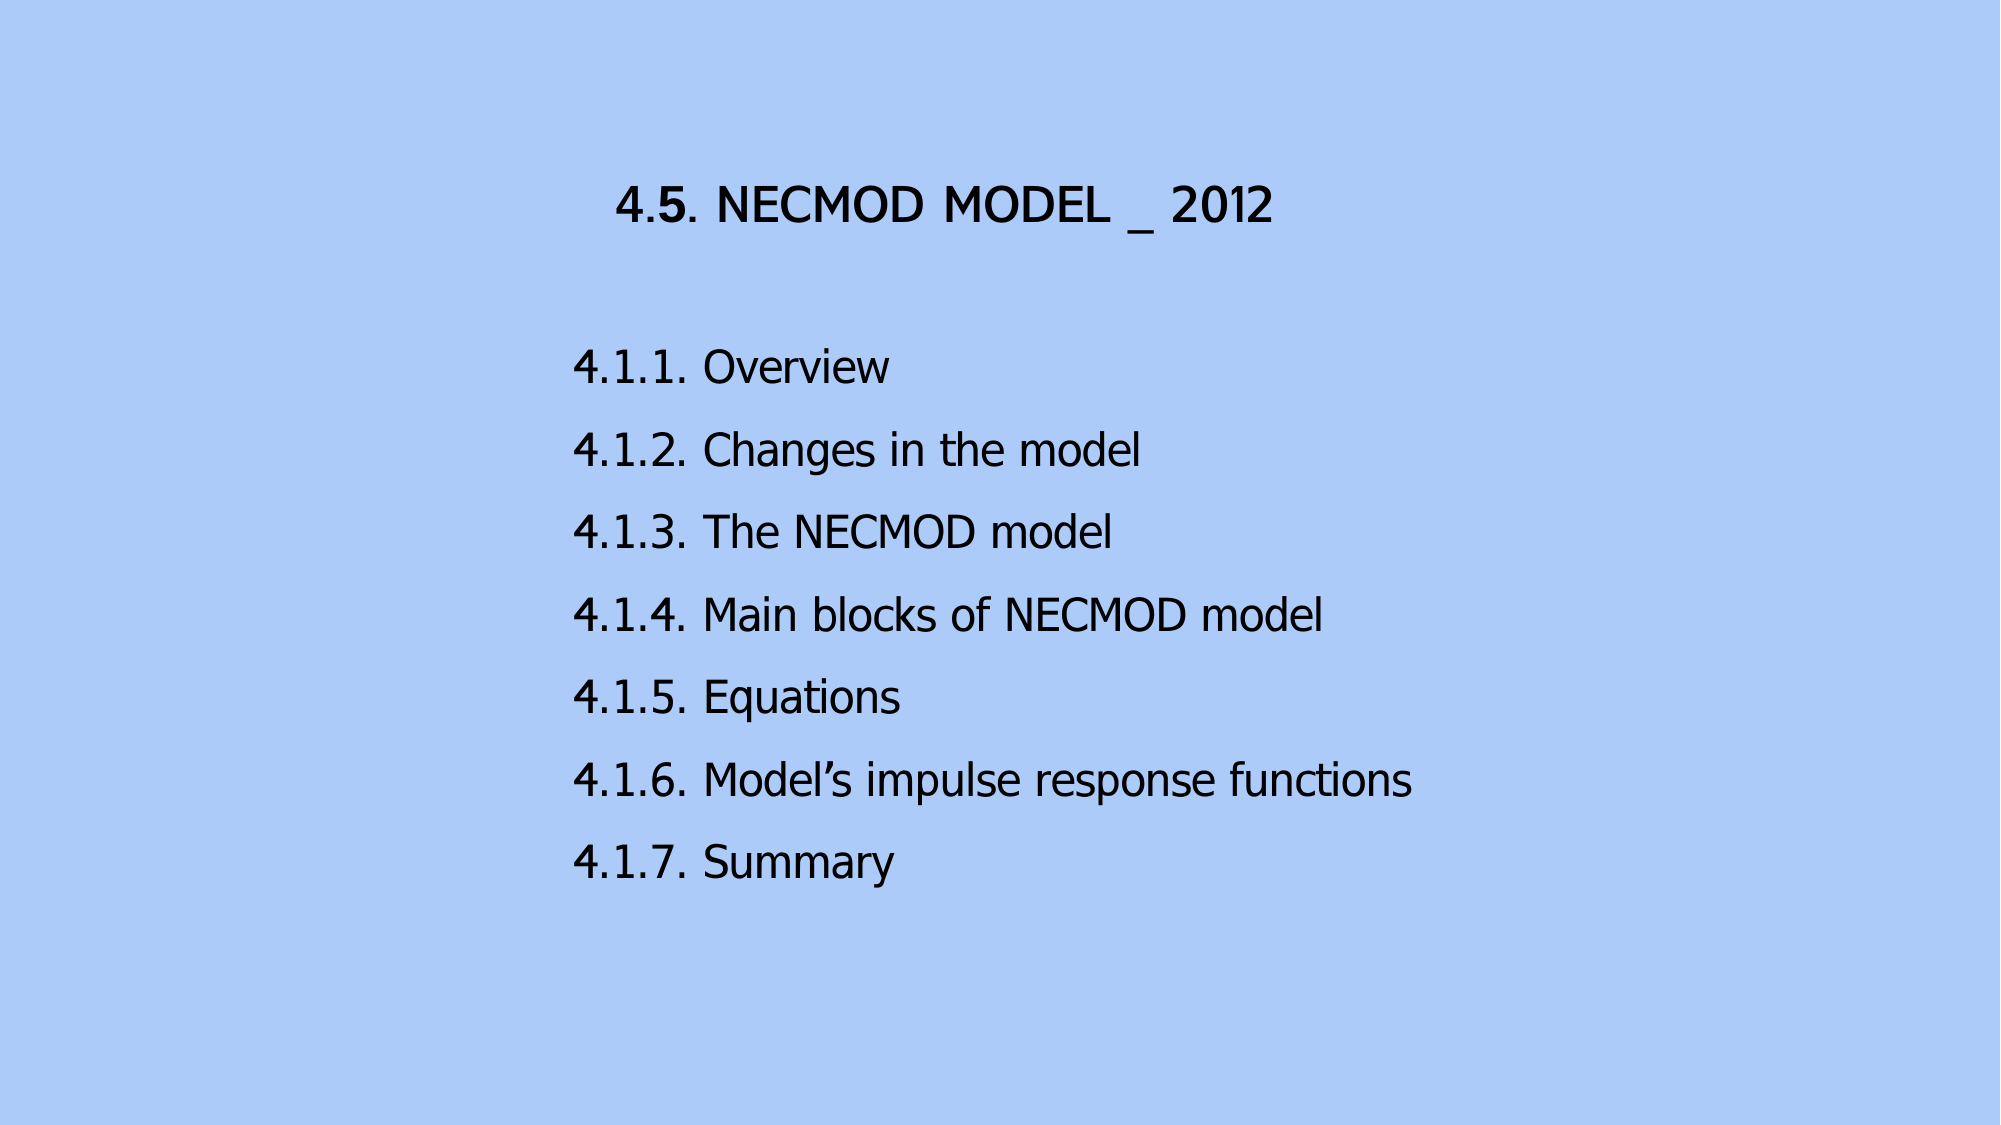

4.5. NECMOD MODEL _ 2012
4.1.1. Overview
4.1.2. Changes in the model
4.1.3. The NECMOD model
4.1.4. Main blocks of NECMOD model
4.1.5. Equations
4.1.6. Model’s impulse response functions
4.1.7. Summary